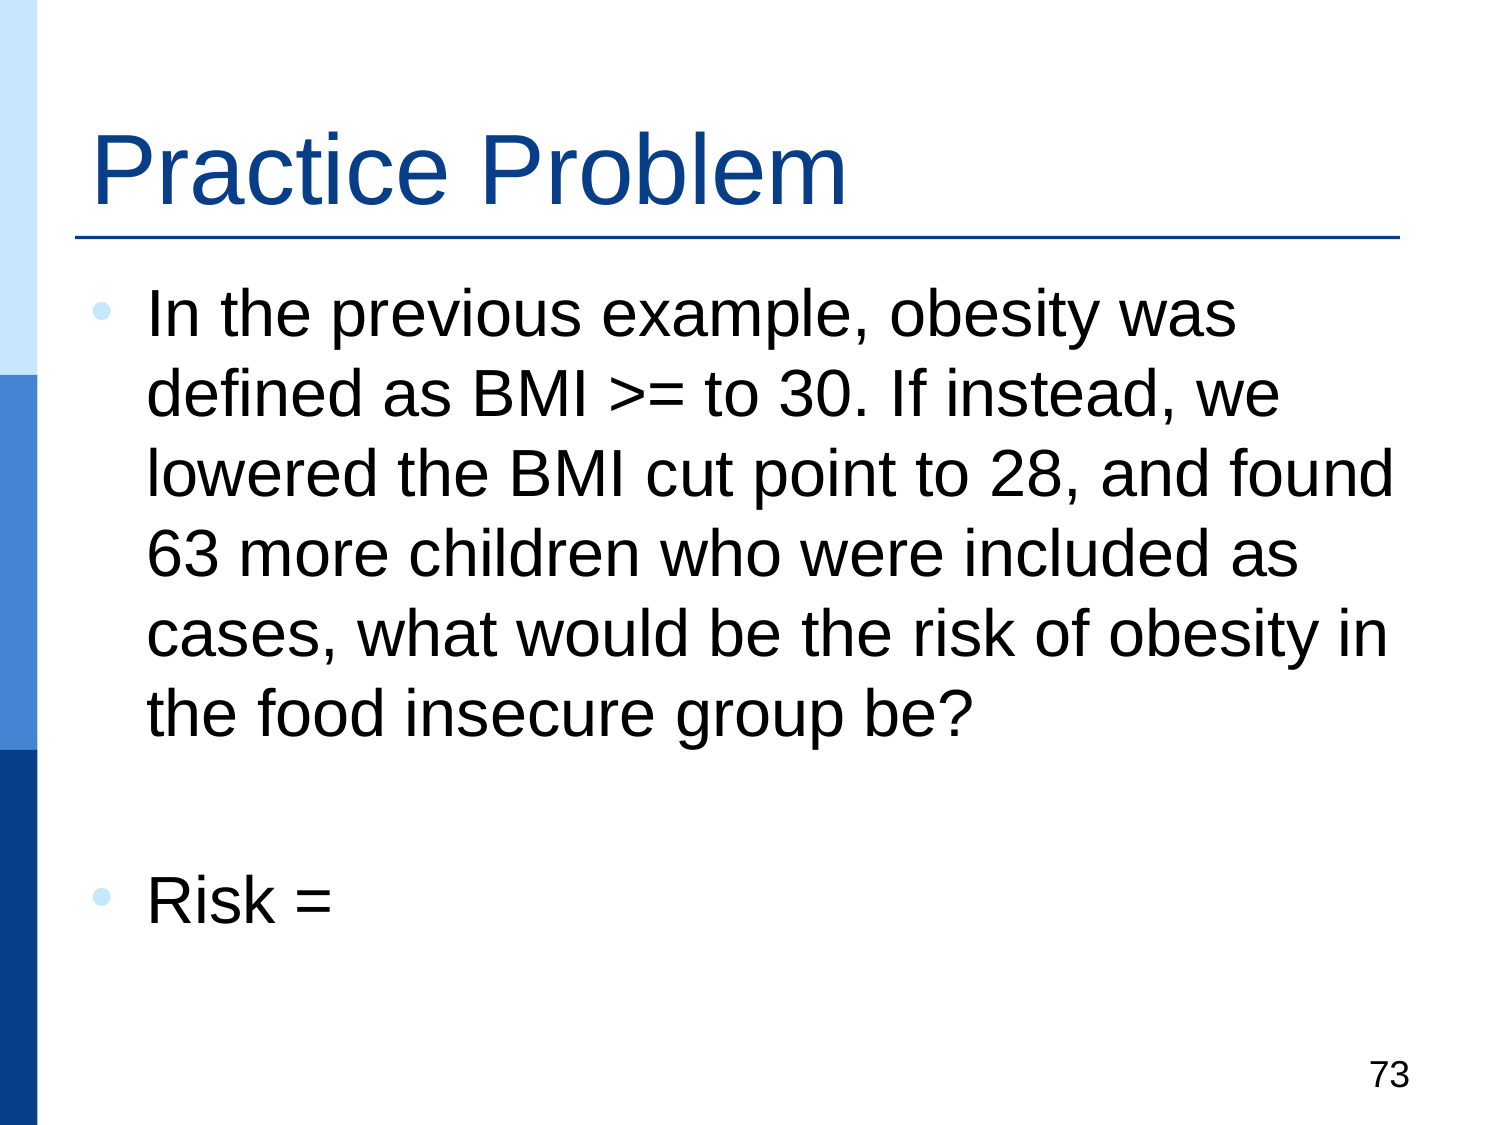

# Practice Problem
In the previous example, obesity was defined as BMI >= to 30. If instead, we lowered the BMI cut point to 28, and found 63 more children who were included as cases, what would be the risk of obesity in the food insecure group be?

Risk =
73